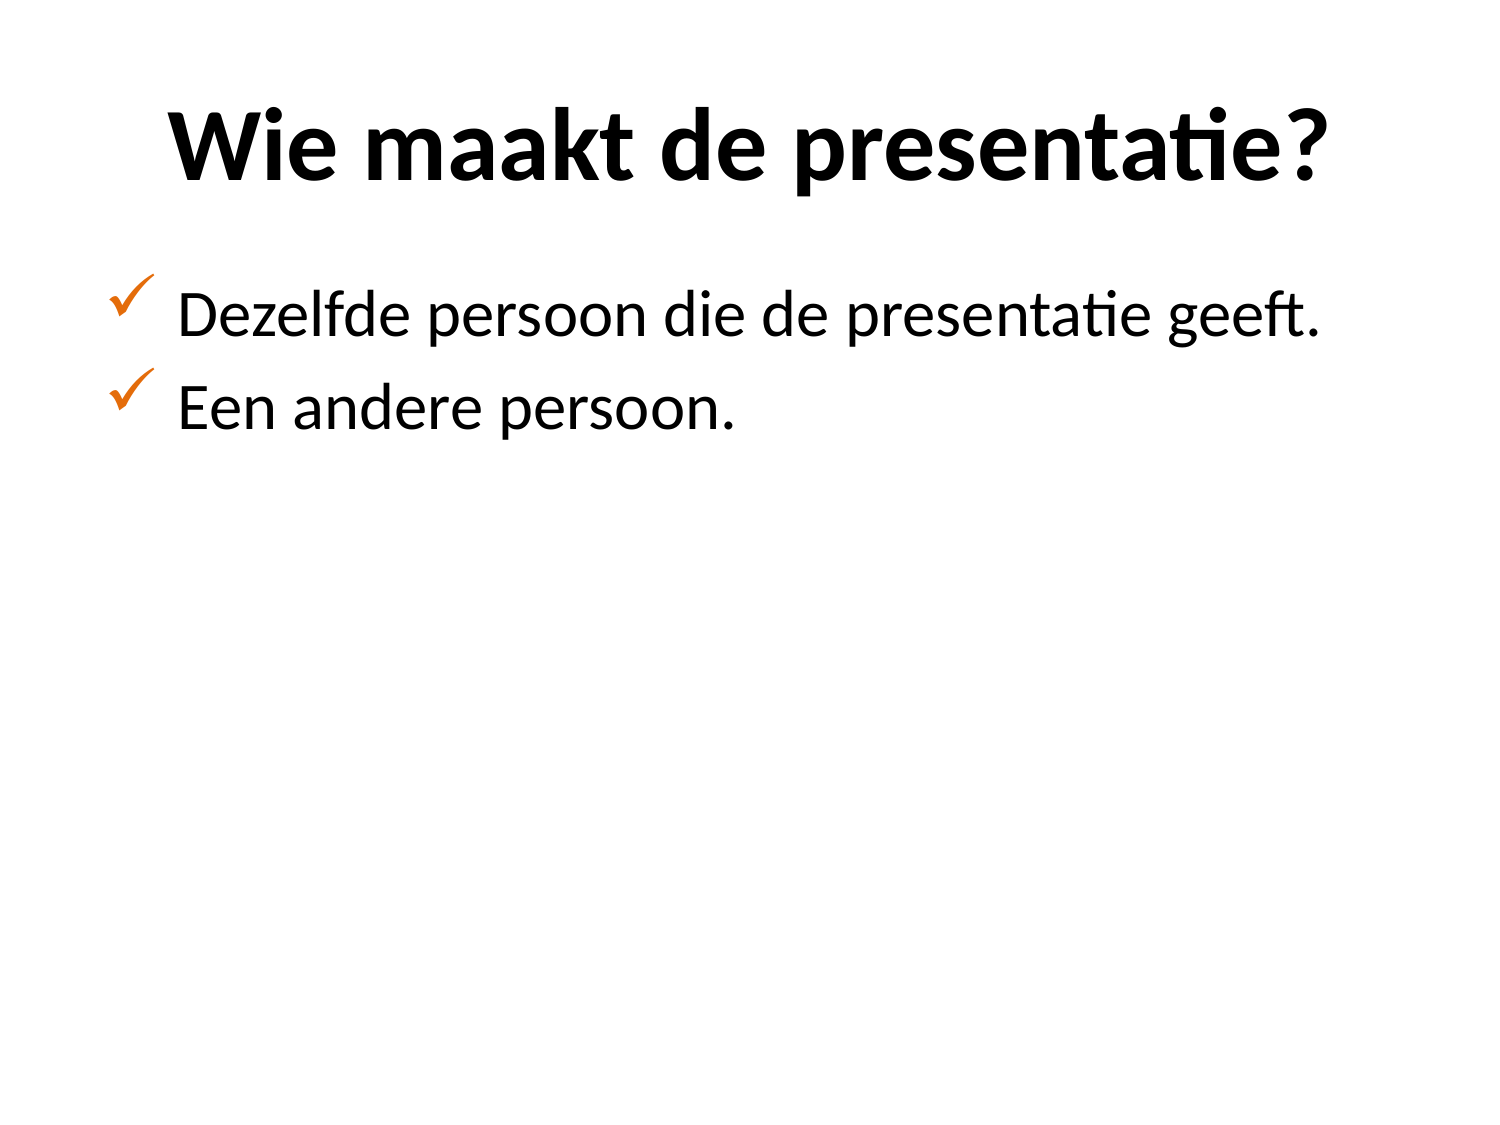

# Wie maakt de presentatie?
Dezelfde persoon die de presentatie geeft.
Een andere persoon.